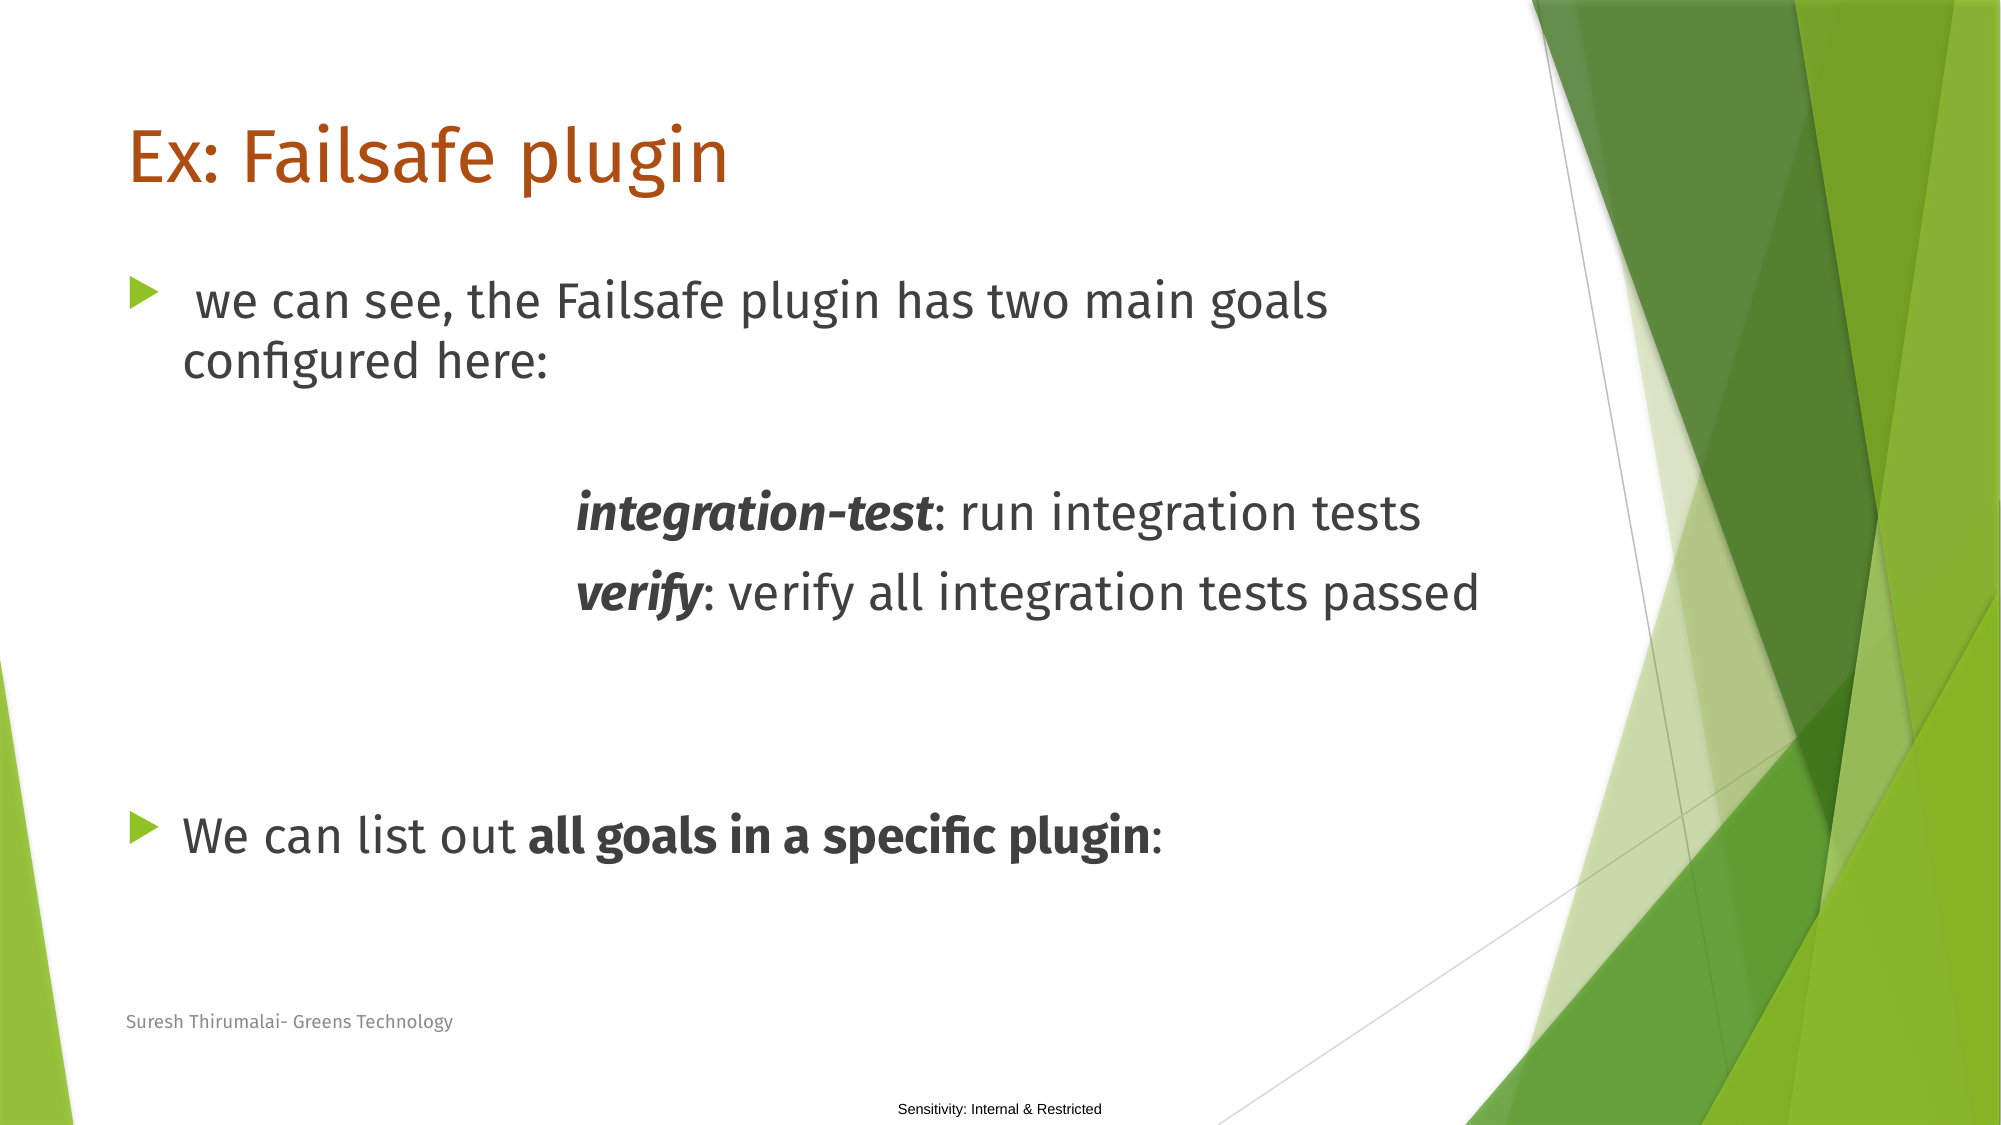

# Ex: Failsafe plugin
 we can see, the Failsafe plugin has two main goals configured here:

			integration-test: run integration tests
			verify: verify all integration tests passed

We can list out all goals in a specific plugin:

Suresh Thirumalai- Greens Technology